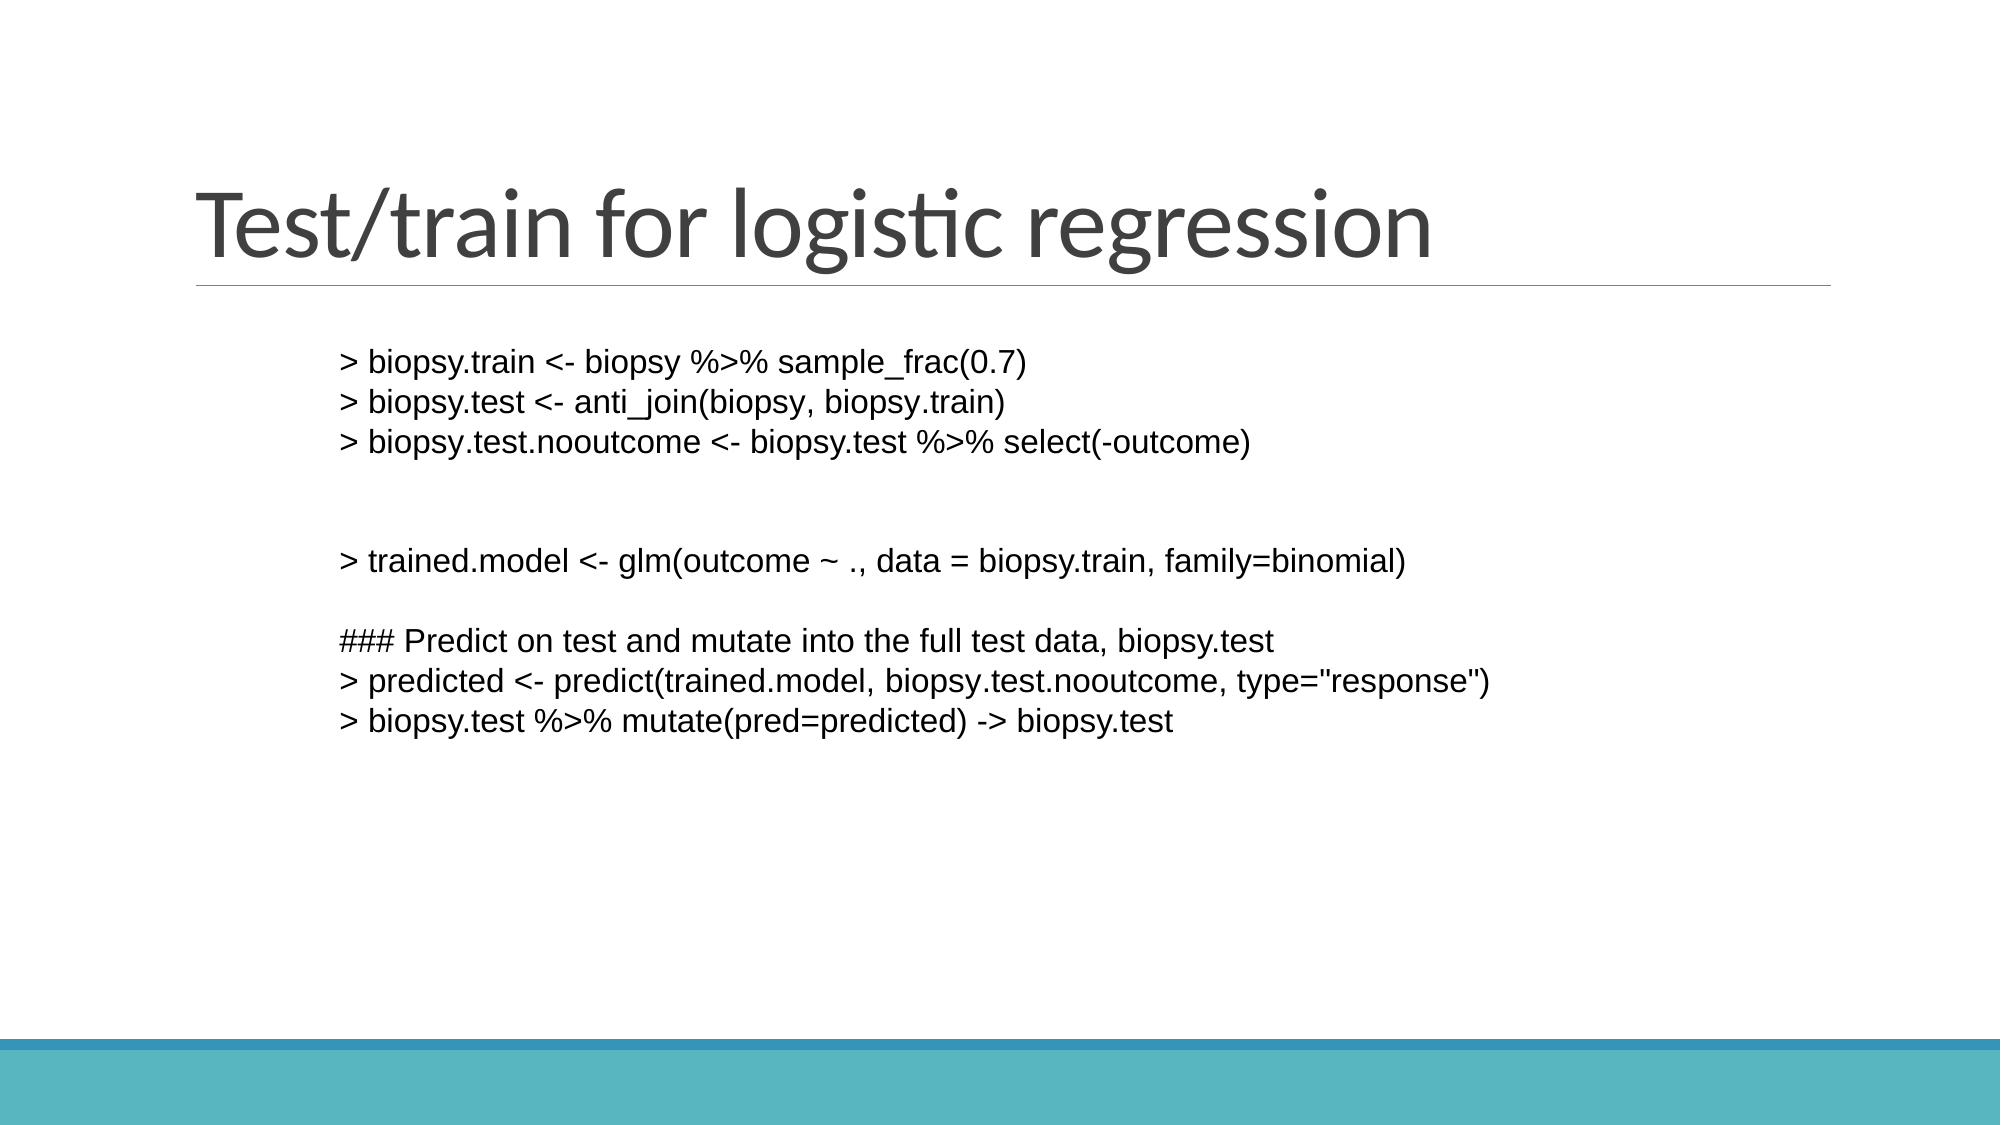

# Test/train for logistic regression
> biopsy.train <- biopsy %>% sample_frac(0.7)
> biopsy.test <- anti_join(biopsy, biopsy.train)
> biopsy.test.nooutcome <- biopsy.test %>% select(-outcome)

> trained.model <- glm(outcome ~ ., data = biopsy.train, family=binomial)

### Predict on test and mutate into the full test data, biopsy.test
> predicted <- predict(trained.model, biopsy.test.nooutcome, type="response")
> biopsy.test %>% mutate(pred=predicted) -> biopsy.test